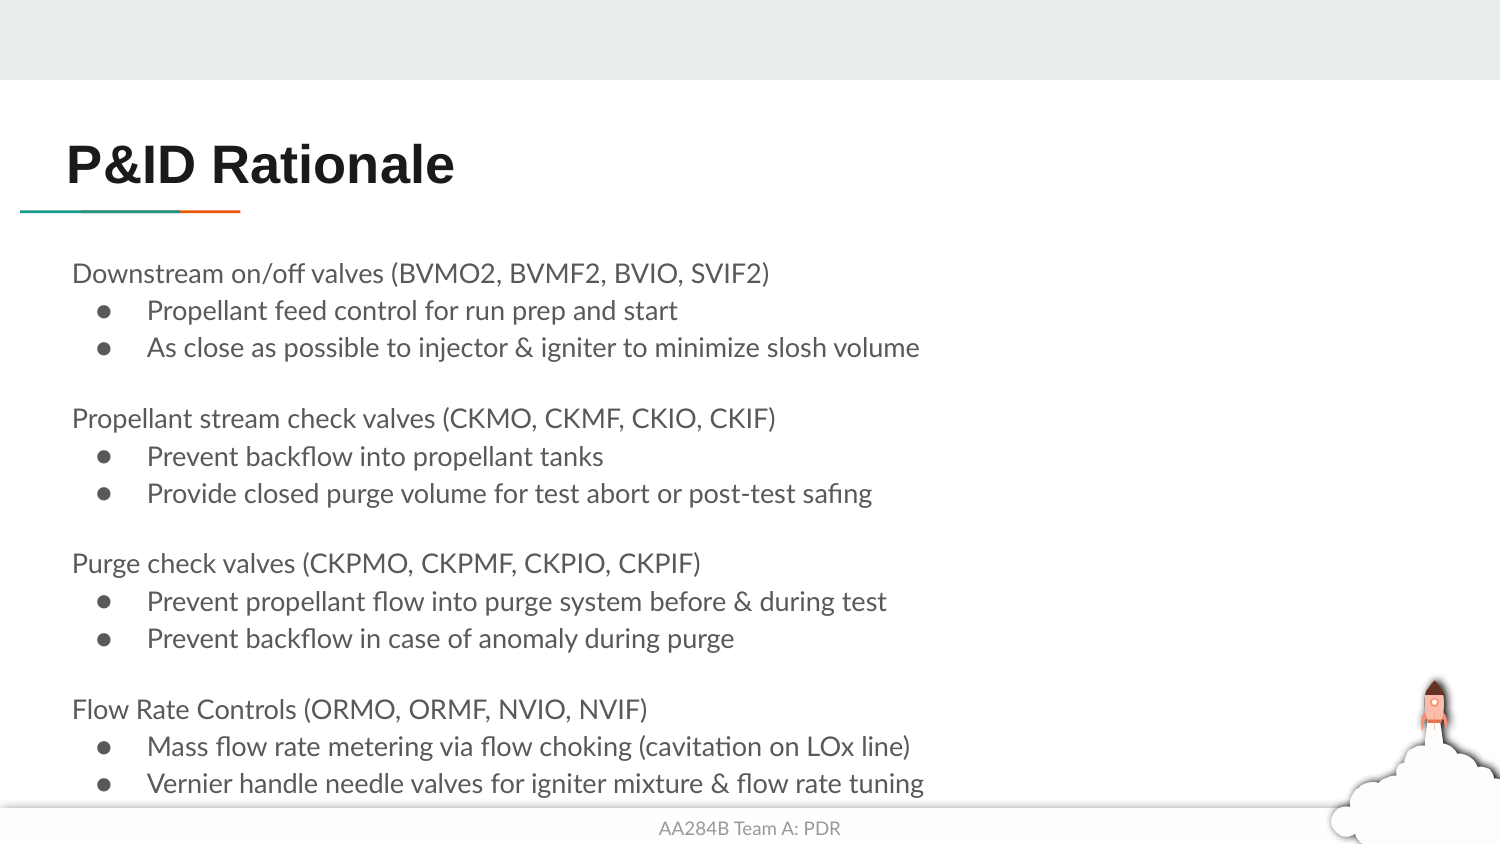

# P&ID Rationale
Downstream on/off valves (BVMO2, BVMF2, BVIO, SVIF2)
Propellant feed control for run prep and start
As close as possible to injector & igniter to minimize slosh volume
Propellant stream check valves (CKMO, CKMF, CKIO, CKIF)
Prevent backflow into propellant tanks
Provide closed purge volume for test abort or post-test safing
Purge check valves (CKPMO, CKPMF, CKPIO, CKPIF)
Prevent propellant flow into purge system before & during test
Prevent backflow in case of anomaly during purge
Flow Rate Controls (ORMO, ORMF, NVIO, NVIF)
Mass flow rate metering via flow choking (cavitation on LOx line)
Vernier handle needle valves for igniter mixture & flow rate tuning